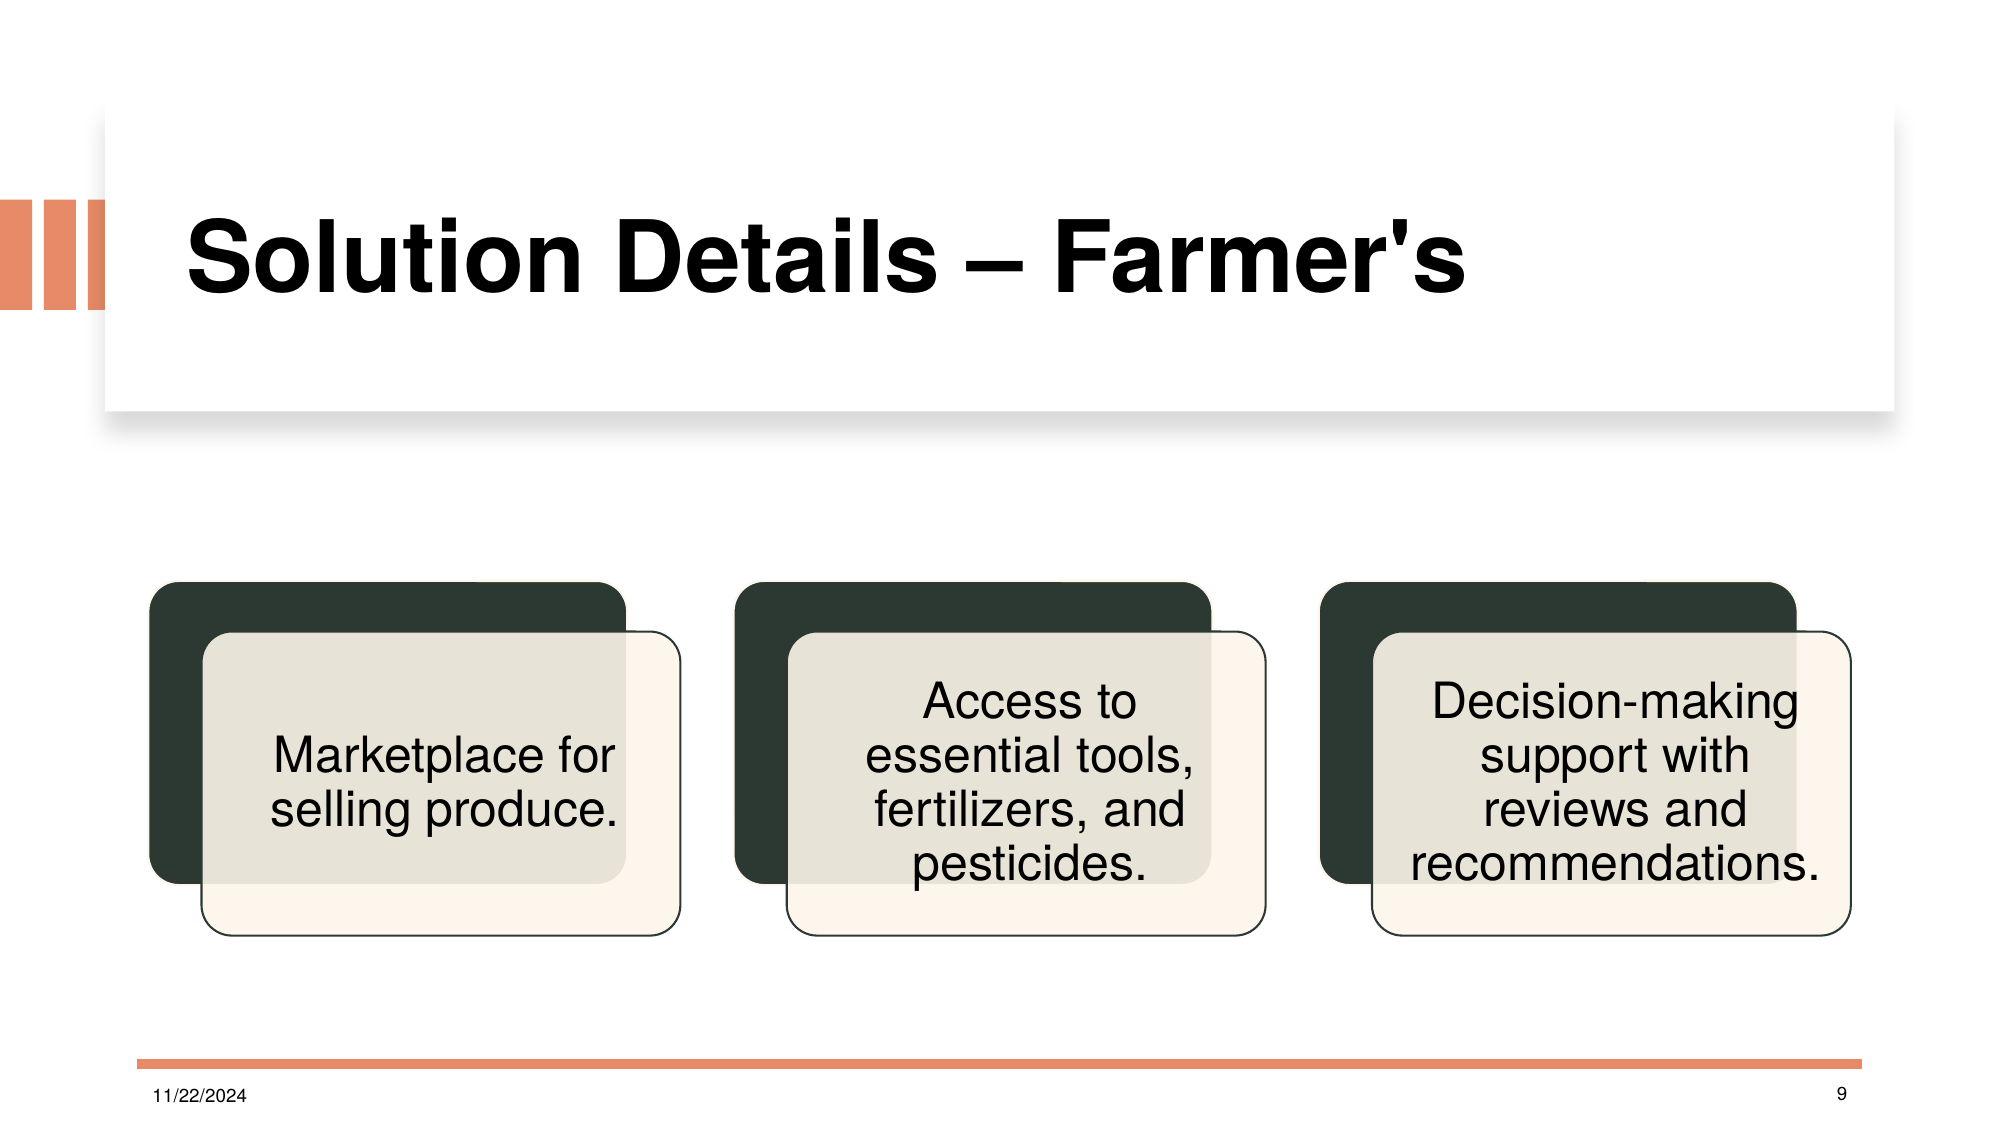

# Solution Details – Farmer's

Marketplace for selling produce.
Access to essential tools, fertilizers, and pesticides.
Decision-making support with reviews and recommendations.
11/22/2024

9